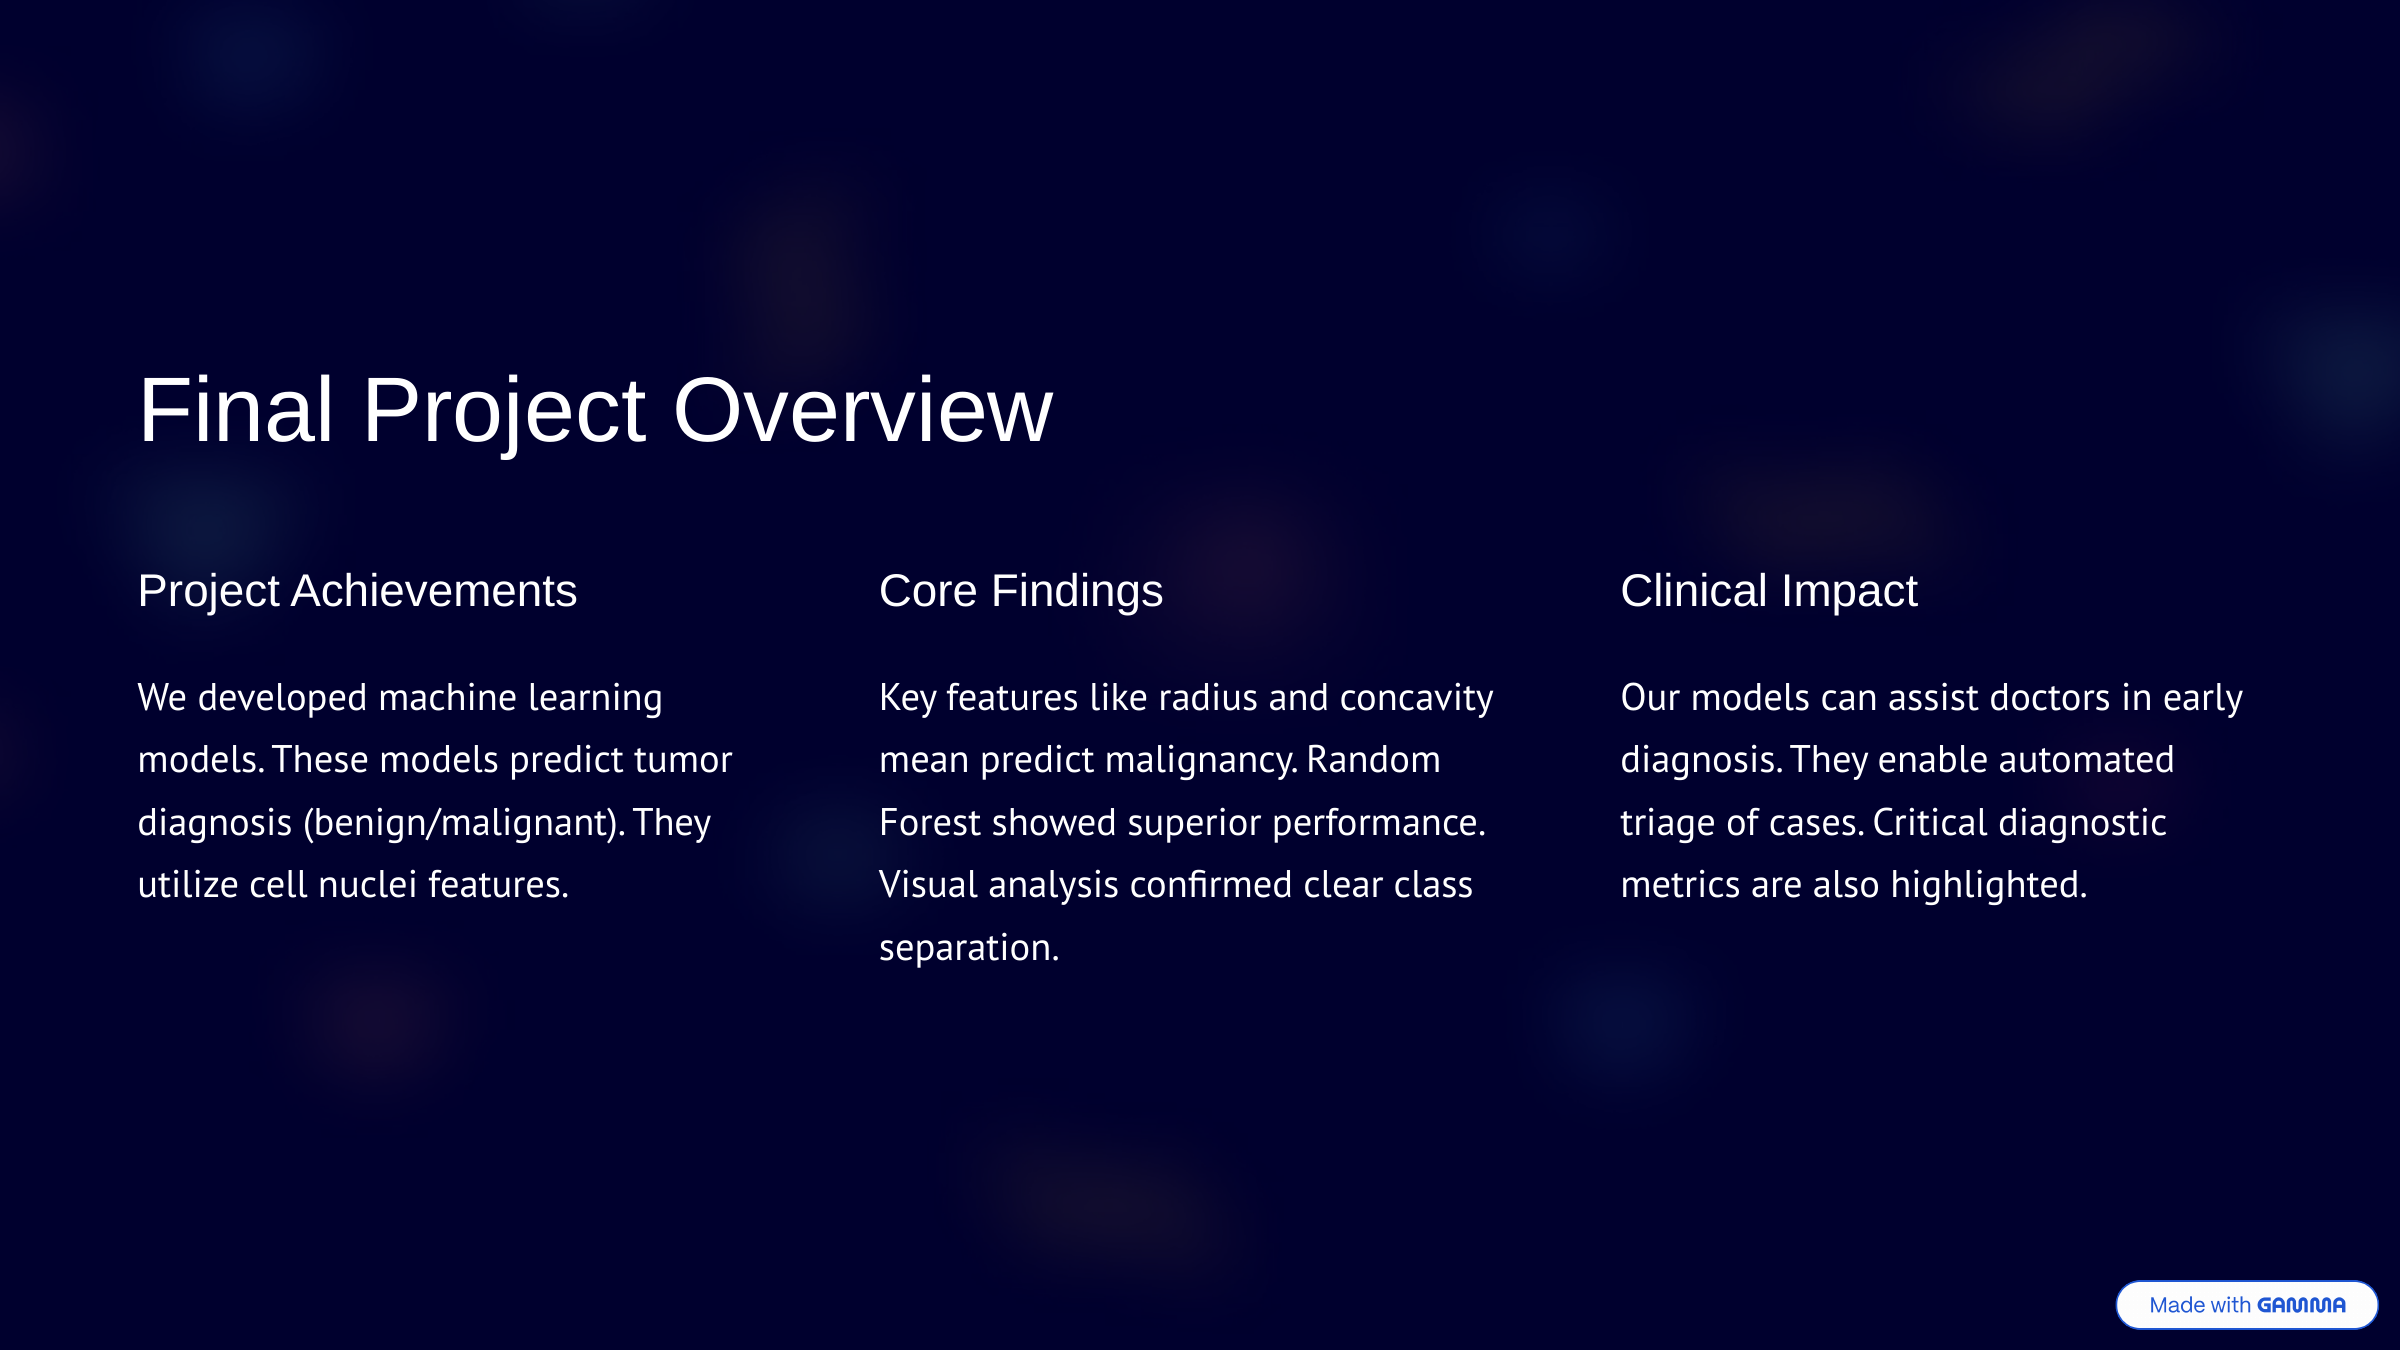

Final Project Overview
Project Achievements
Core Findings
Clinical Impact
We developed machine learning models. These models predict tumor diagnosis (benign/malignant). They utilize cell nuclei features.
Key features like radius and concavity mean predict malignancy. Random Forest showed superior performance. Visual analysis confirmed clear class separation.
Our models can assist doctors in early diagnosis. They enable automated triage of cases. Critical diagnostic metrics are also highlighted.